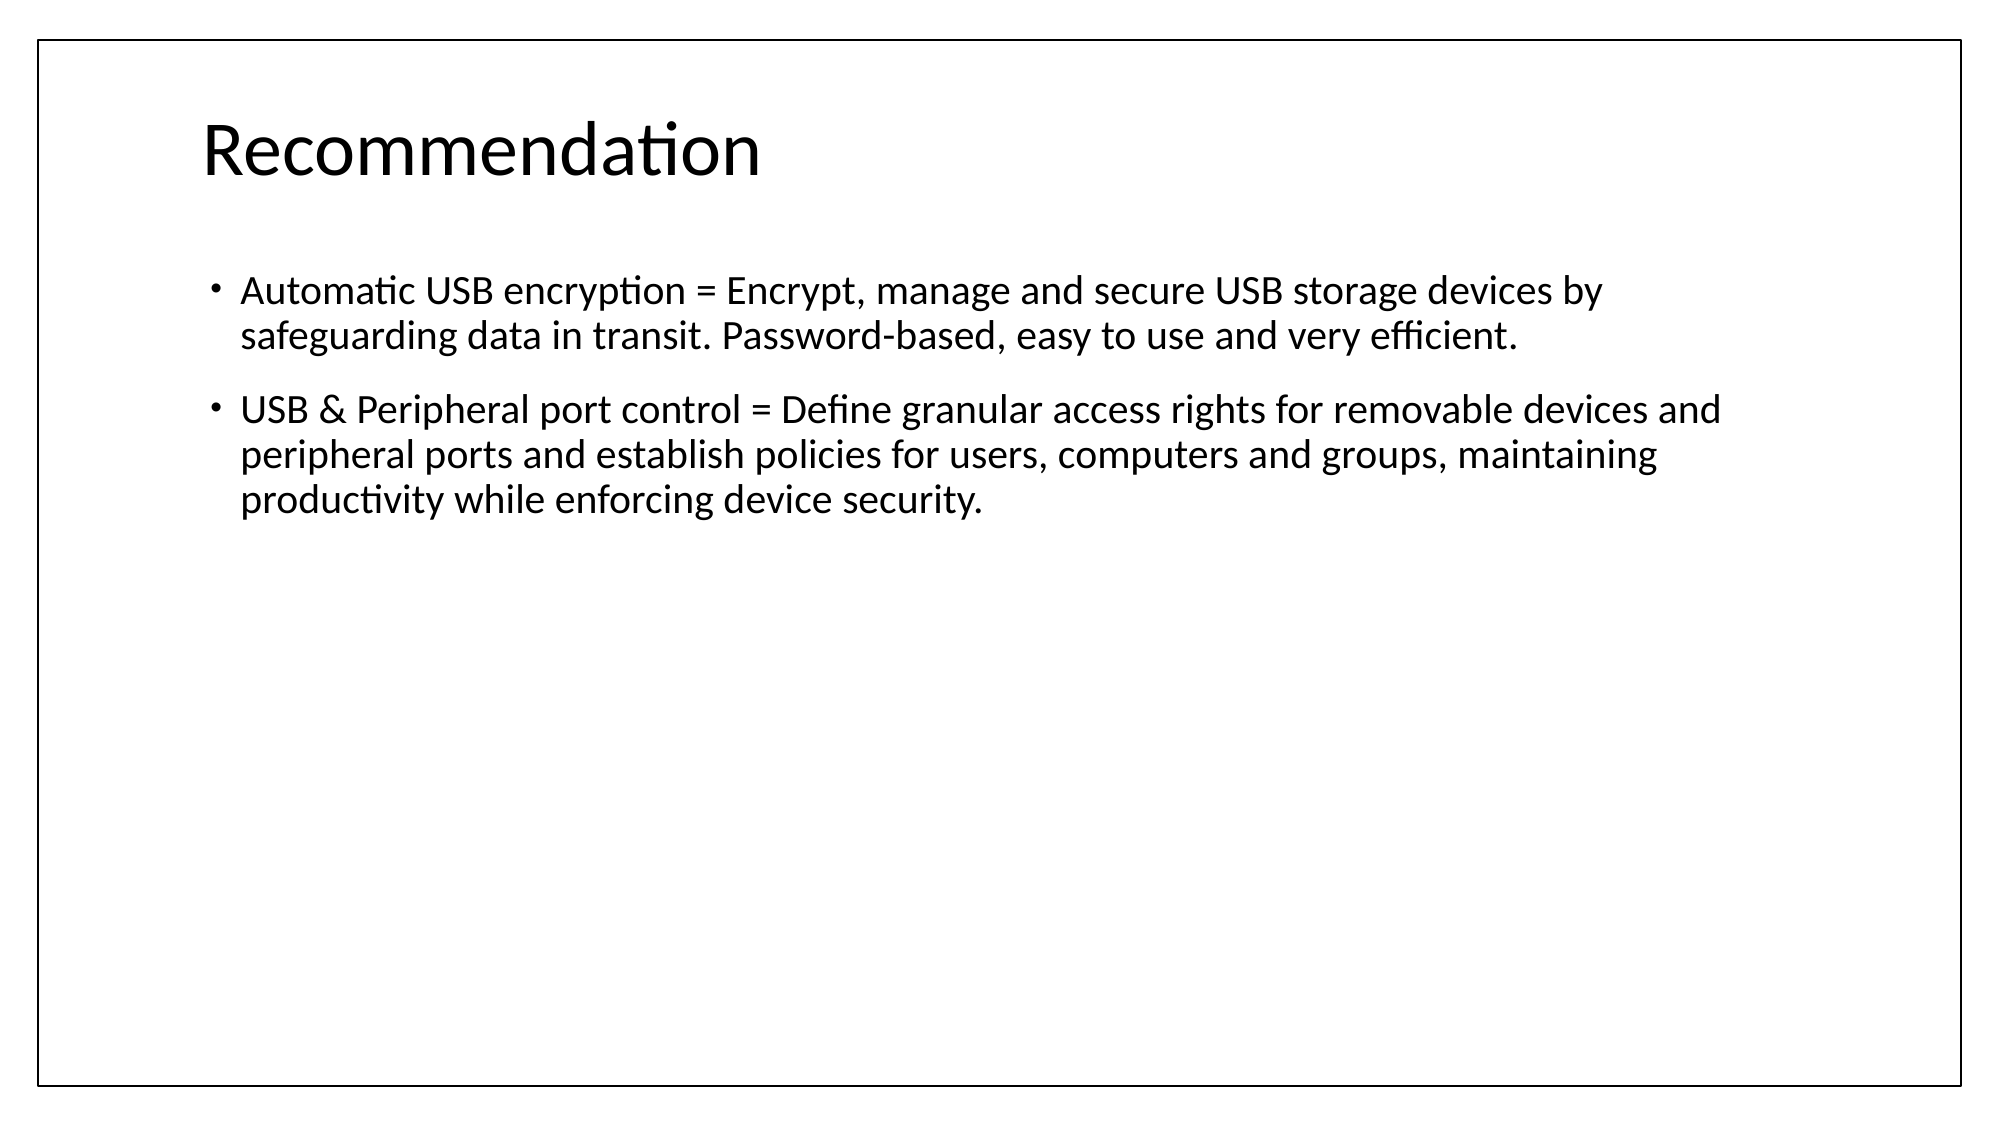

# Recommendation
Automatic USB encryption = Encrypt, manage and secure USB storage devices by safeguarding data in transit. Password-based, easy to use and very efficient.
USB & Peripheral port control = Define granular access rights for removable devices and peripheral ports and establish policies for users, computers and groups, maintaining productivity while enforcing device security.